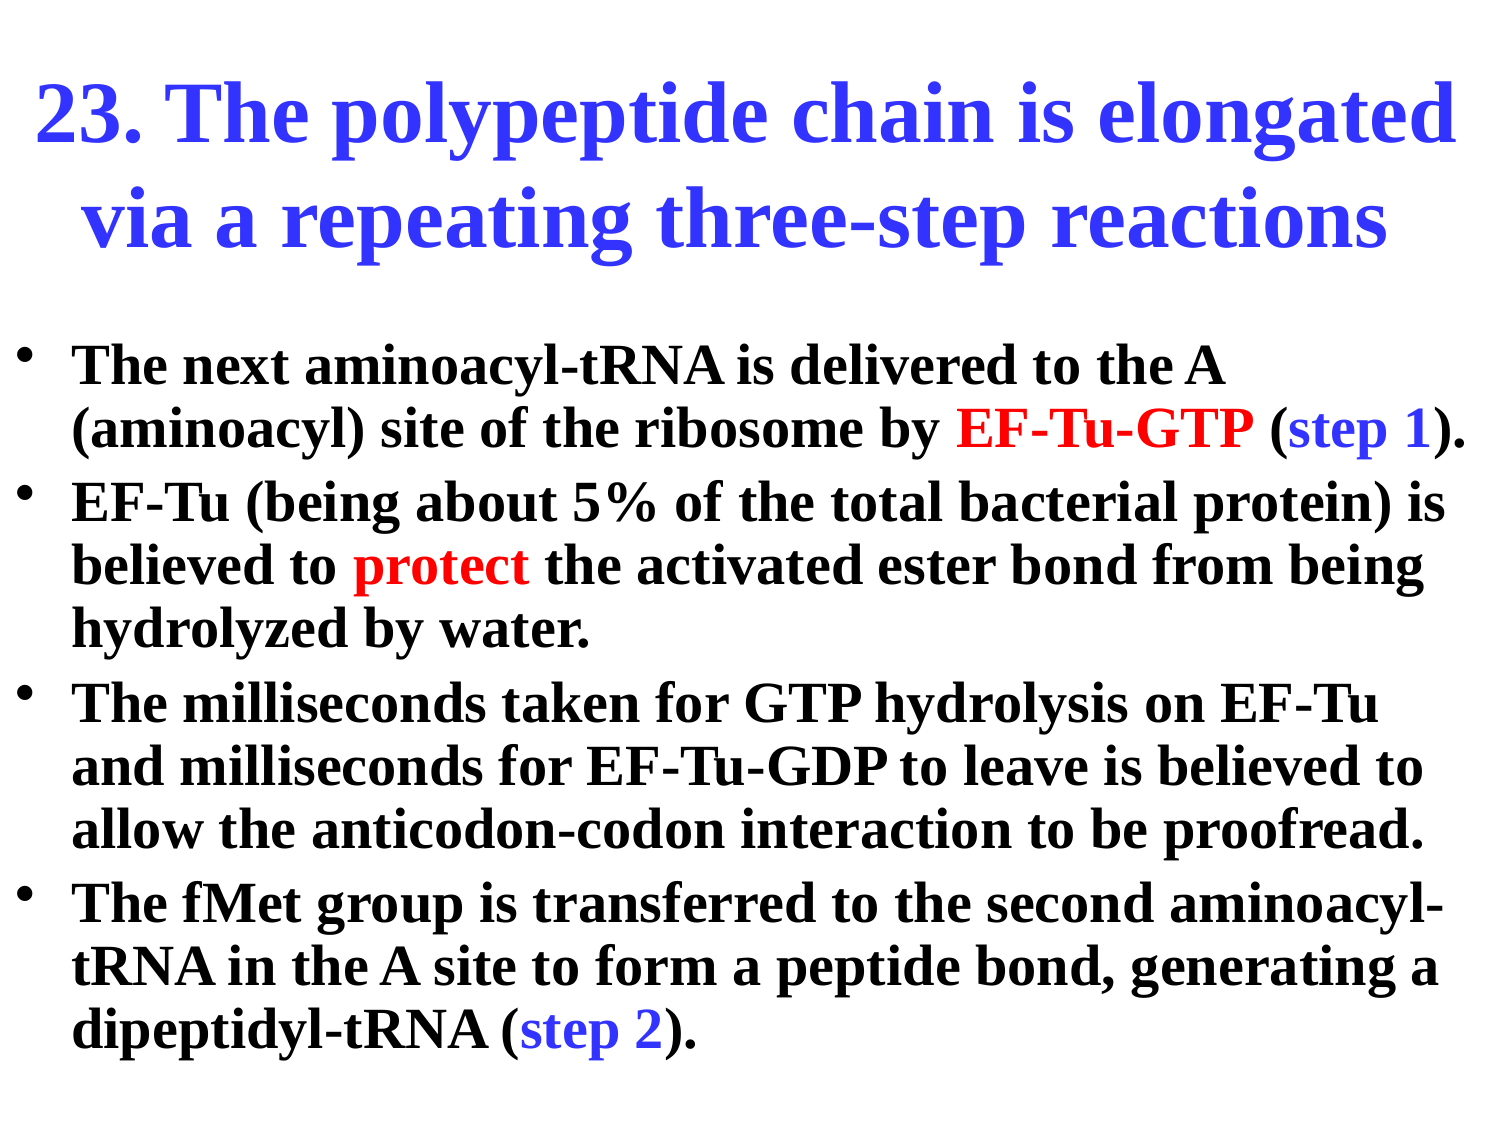

# 23. The polypeptide chain is elongated via a repeating three-step reactions
The next aminoacyl-tRNA is delivered to the A (aminoacyl) site of the ribosome by EF-Tu-GTP (step 1).
EF-Tu (being about 5% of the total bacterial protein) is believed to protect the activated ester bond from being hydrolyzed by water.
The milliseconds taken for GTP hydrolysis on EF-Tu and milliseconds for EF-Tu-GDP to leave is believed to allow the anticodon-codon interaction to be proofread.
The fMet group is transferred to the second aminoacyl-tRNA in the A site to form a peptide bond, generating a dipeptidyl-tRNA (step 2).